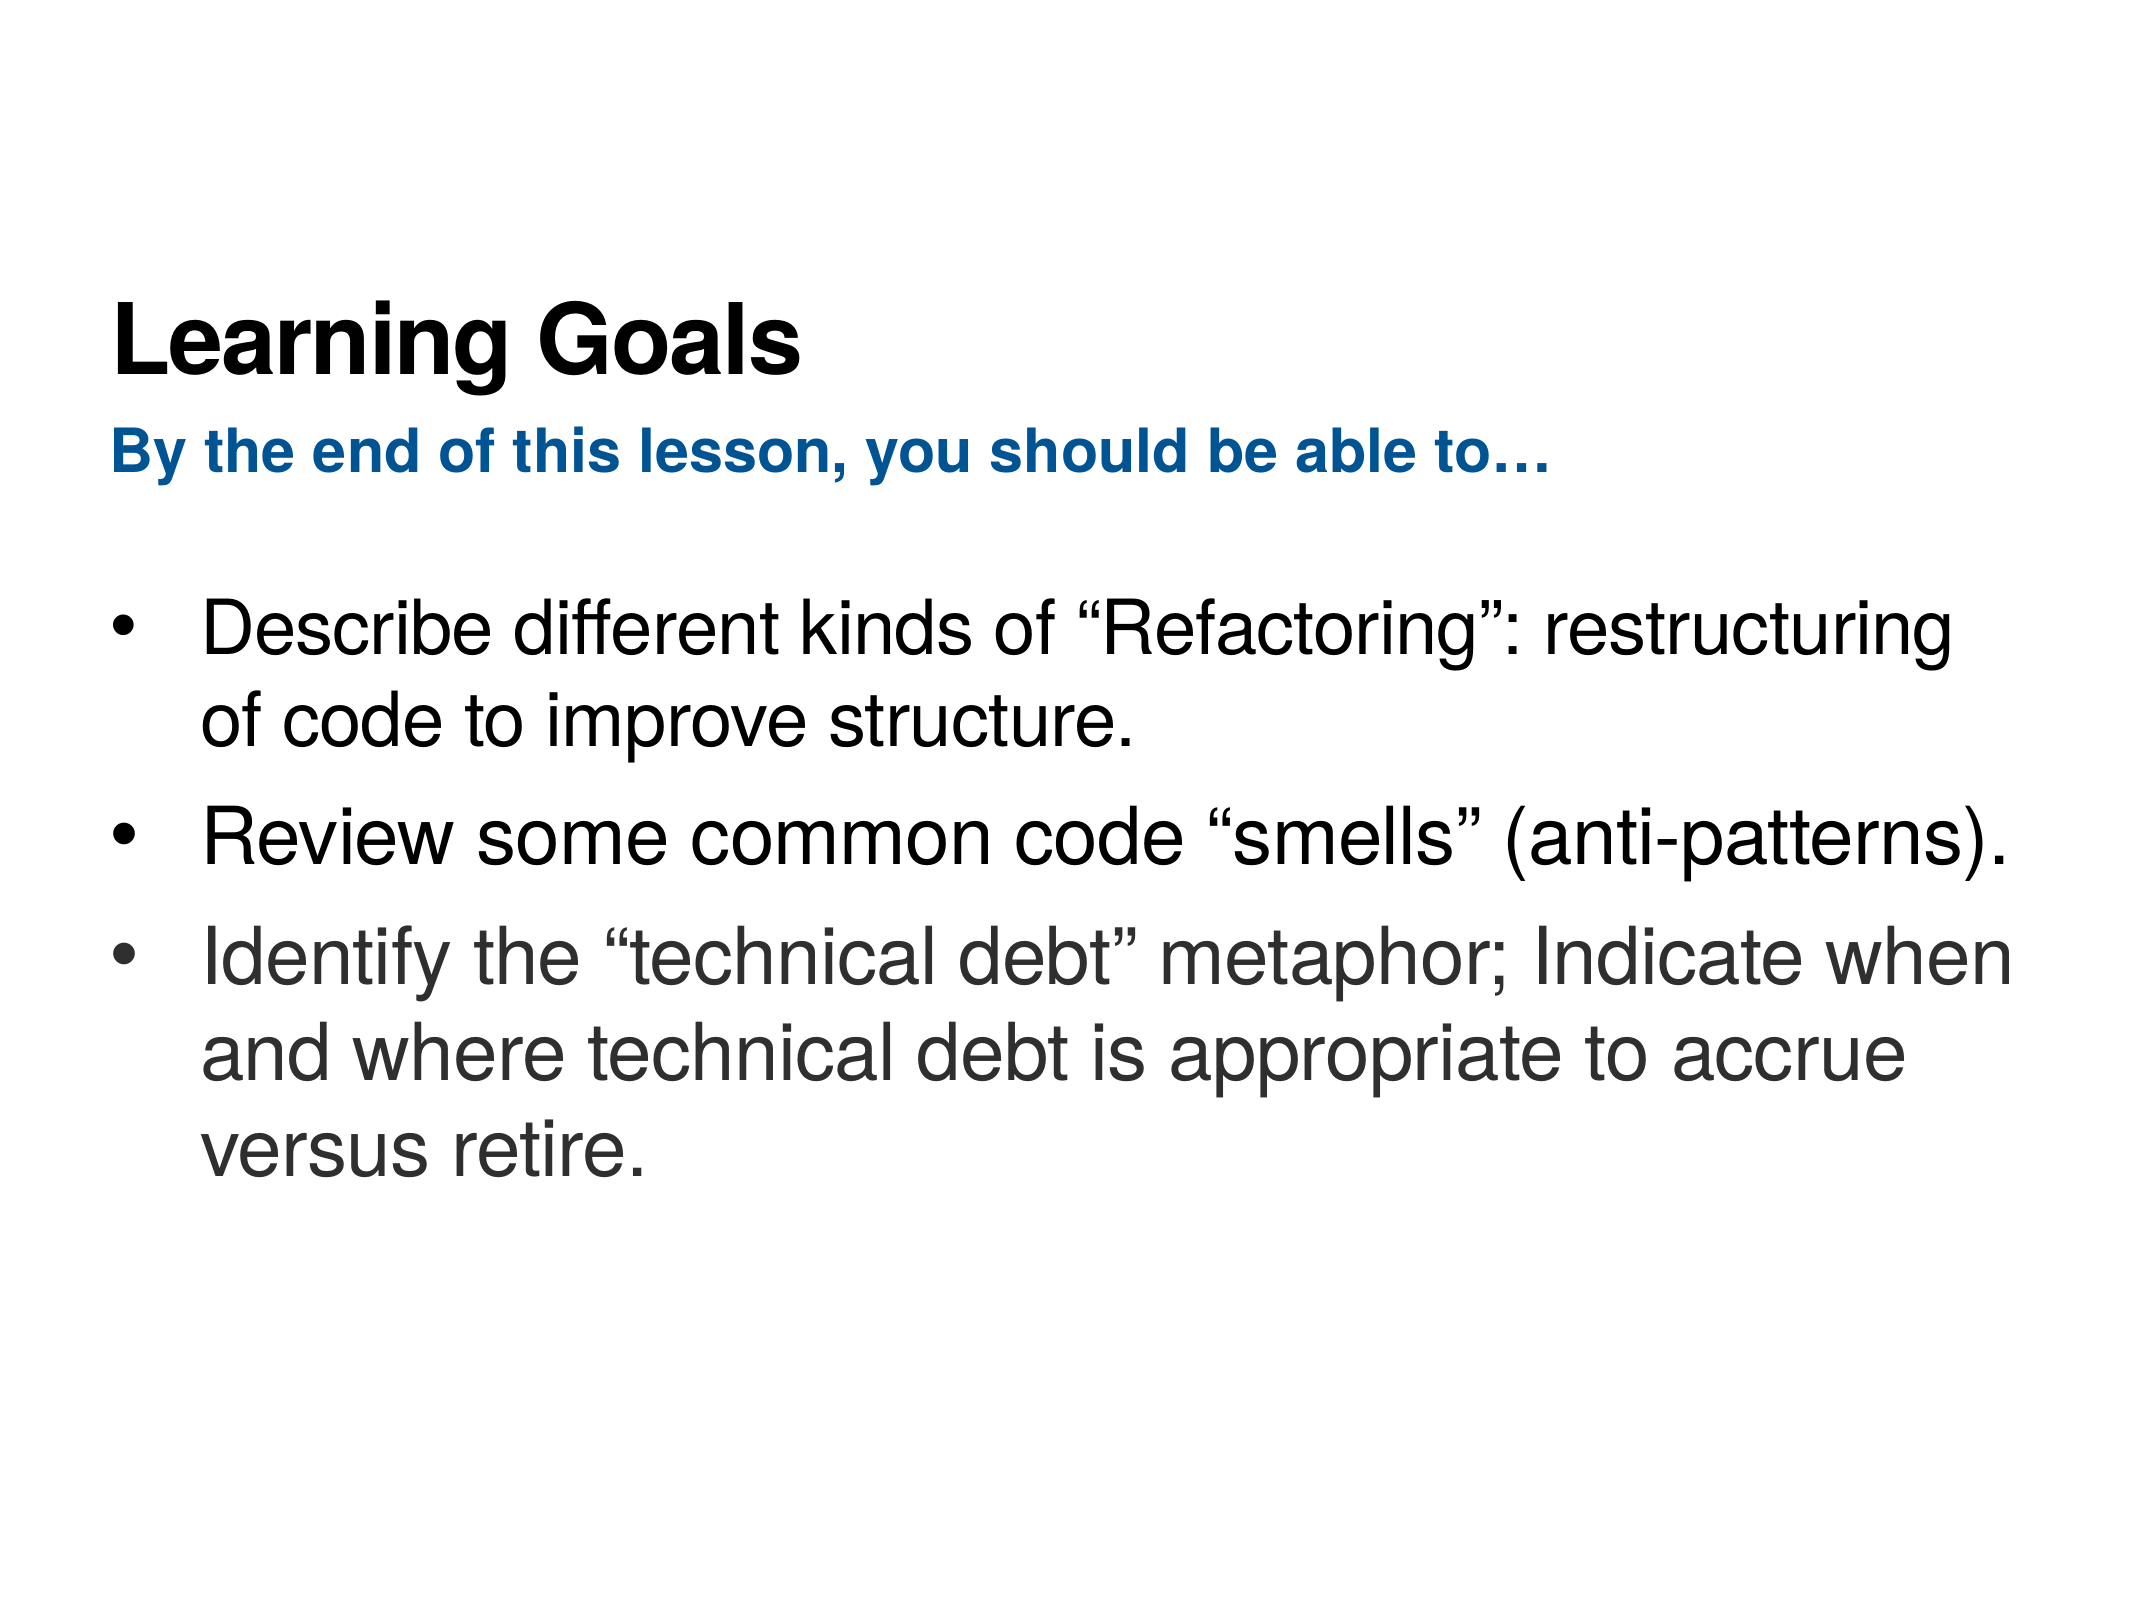

# Learning Goals
By the end of this lesson, you should be able to…
Describe different kinds of “Refactoring”: restructuring of code to improve structure.
Review some common code “smells” (anti-patterns).
Identify the “technical debt” metaphor; Indicate when and where technical debt is appropriate to accrue versus retire.